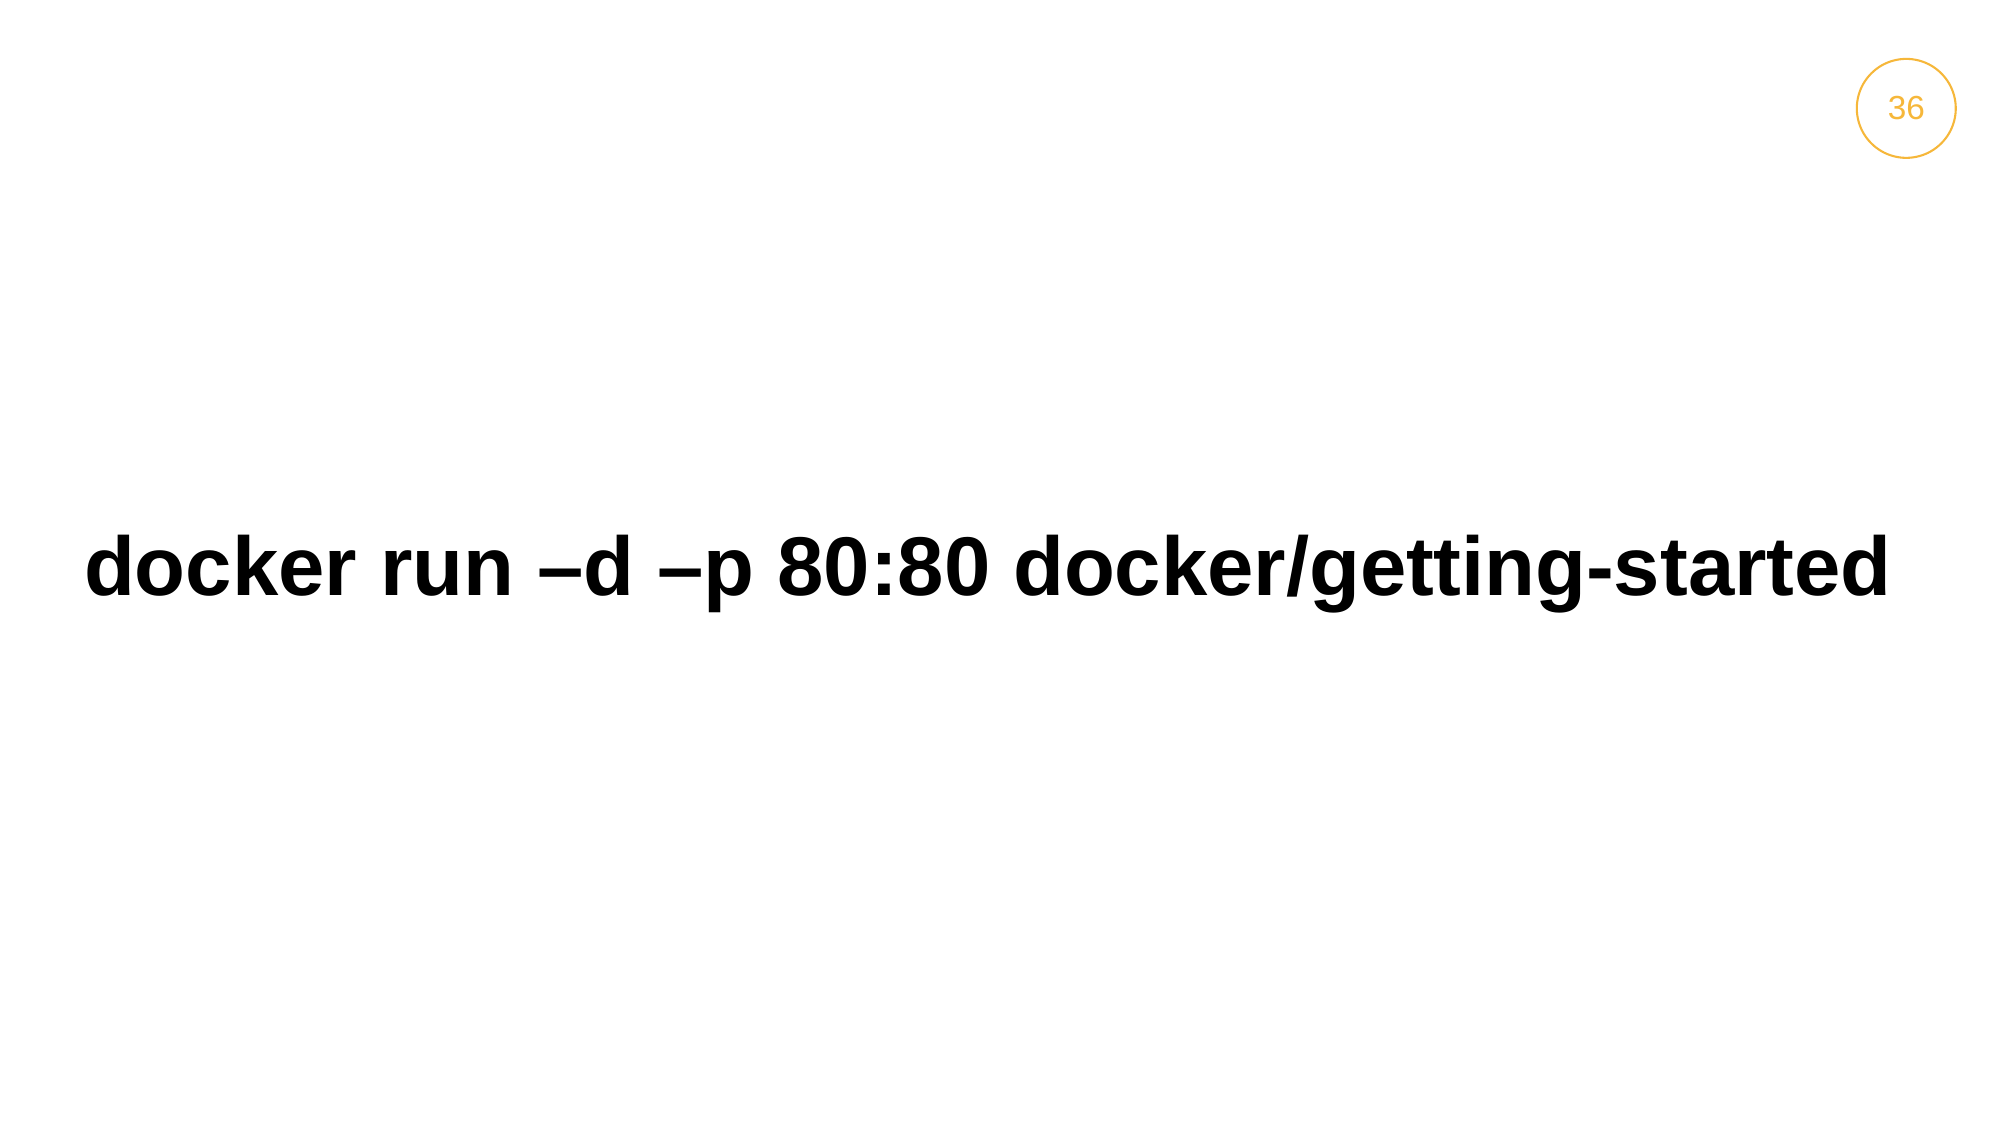

36
38
docker run –d –p 80:80 docker/getting-started